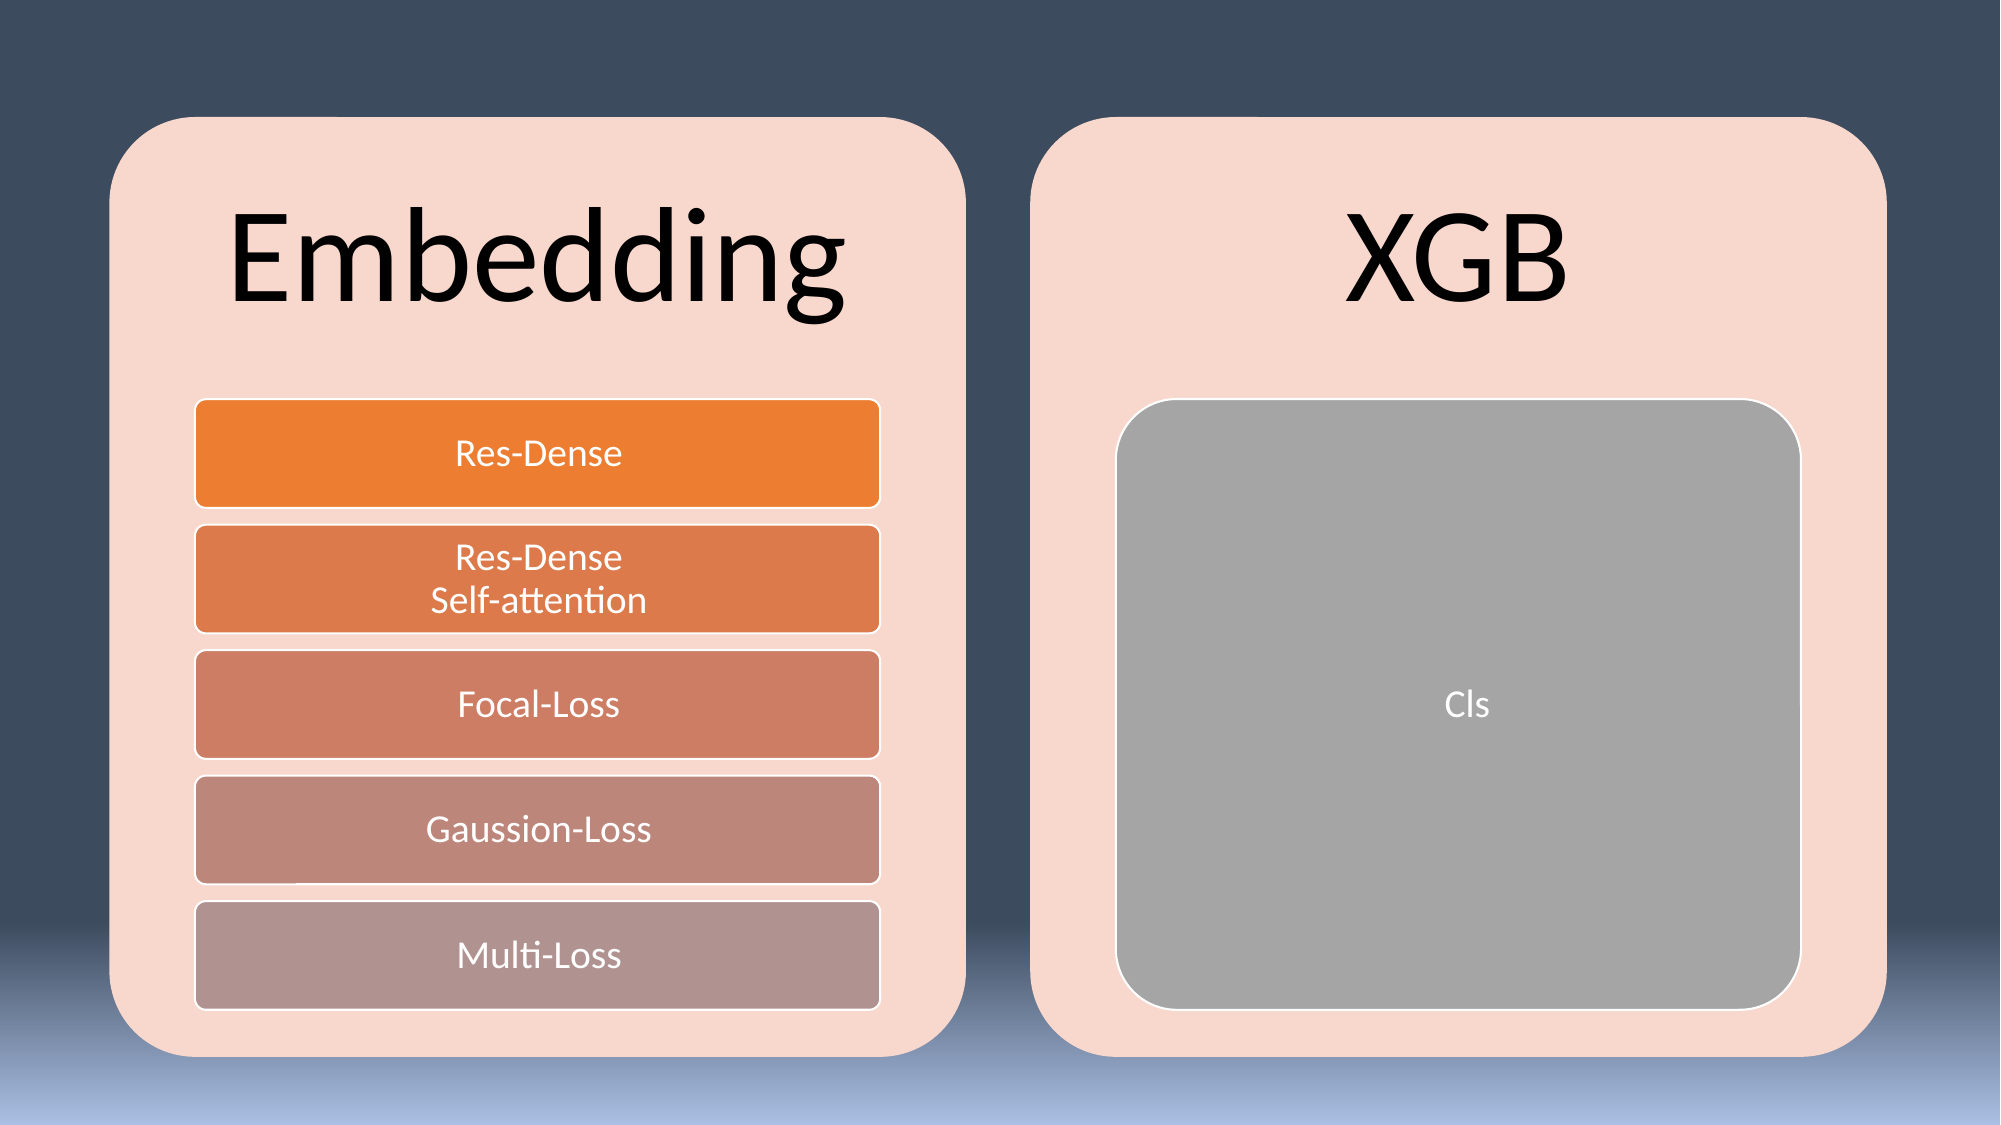

Embedding
Res-Dense
Res-Dense
Self-attention
Focal-Loss
Gaussion-Loss
Multi-Loss
XGB
Cls